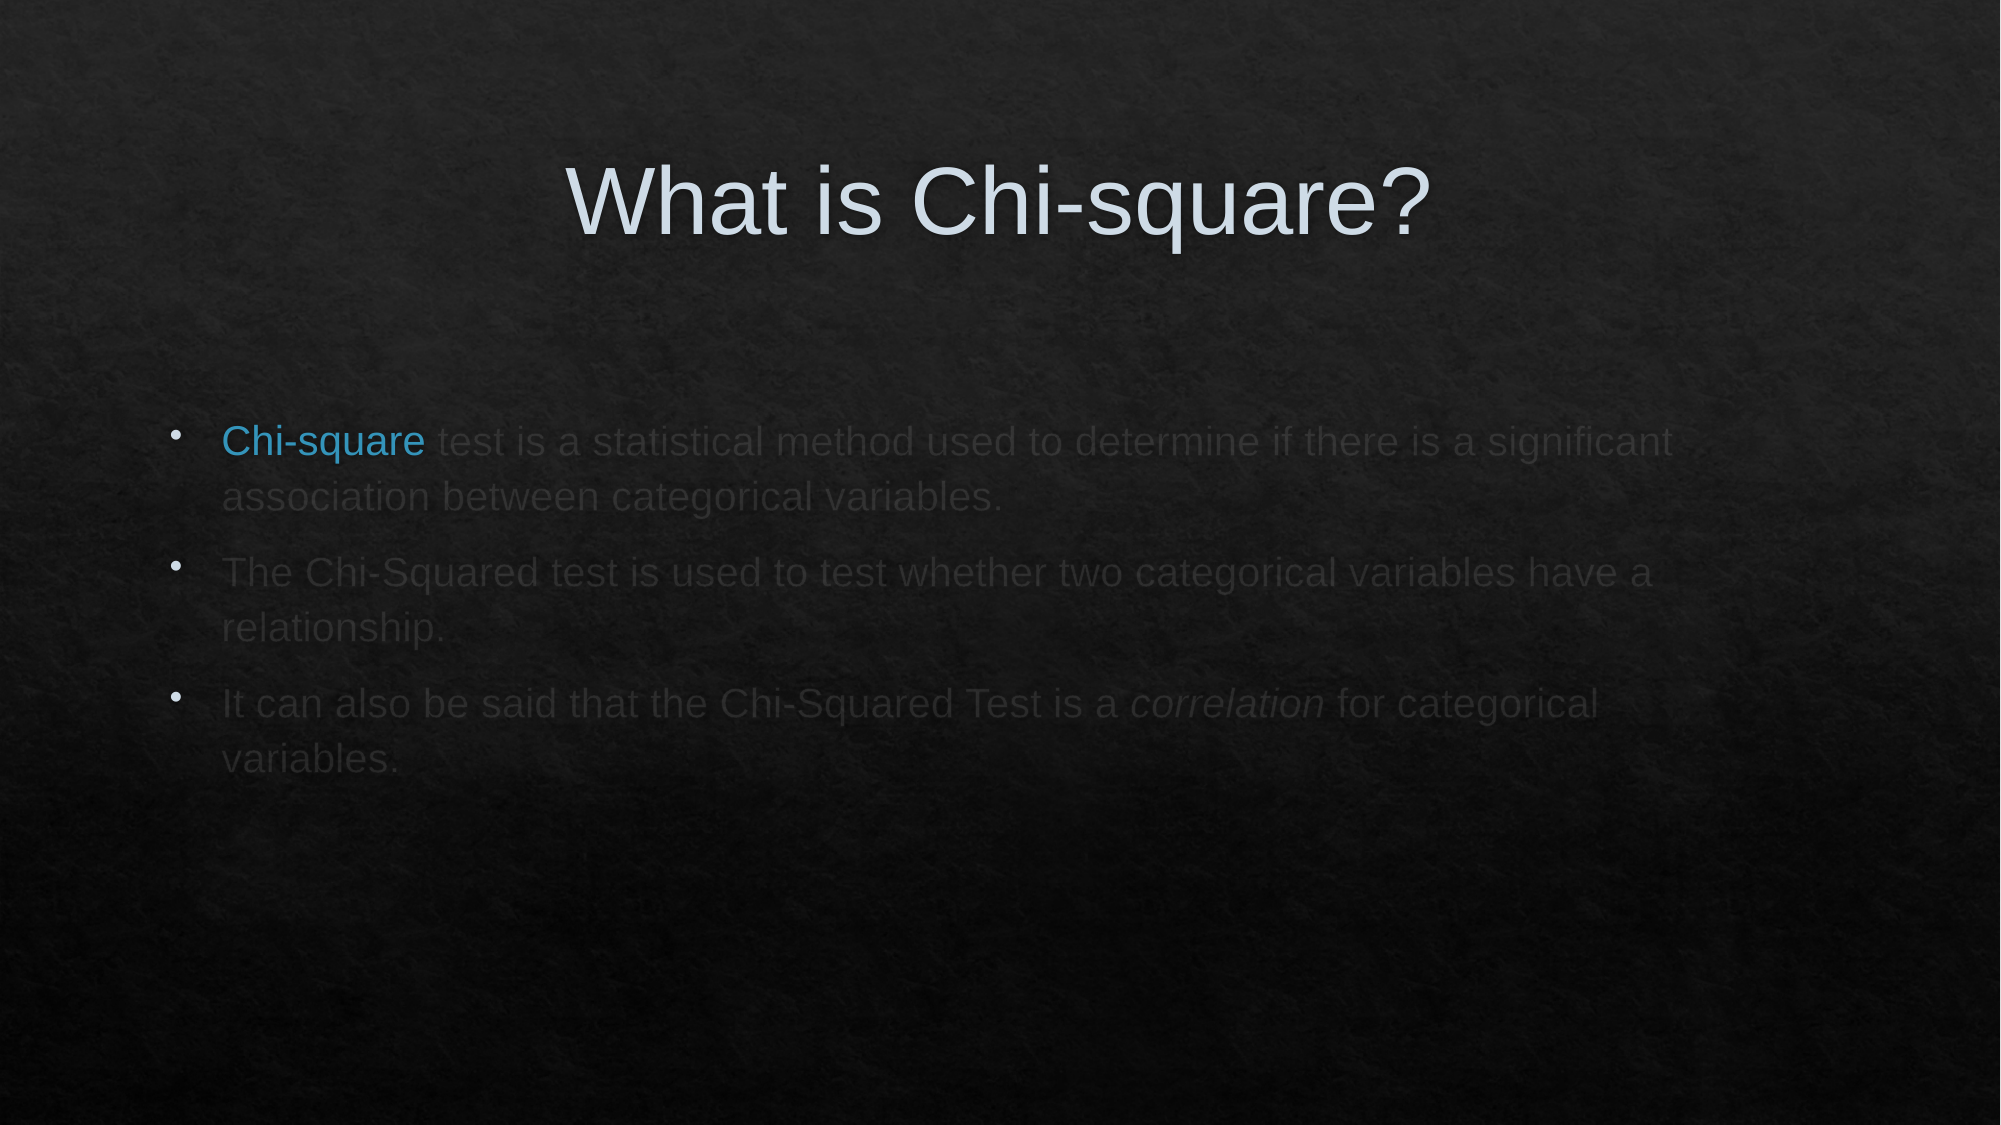

# What is Chi-square?

Chi-square test is a statistical method used to determine if there is a significant association between categorical variables.
The Chi-Squared test is used to test whether two categorical variables have a relationship.
It can also be said that the Chi-Squared Test is a correlation for categorical variables.